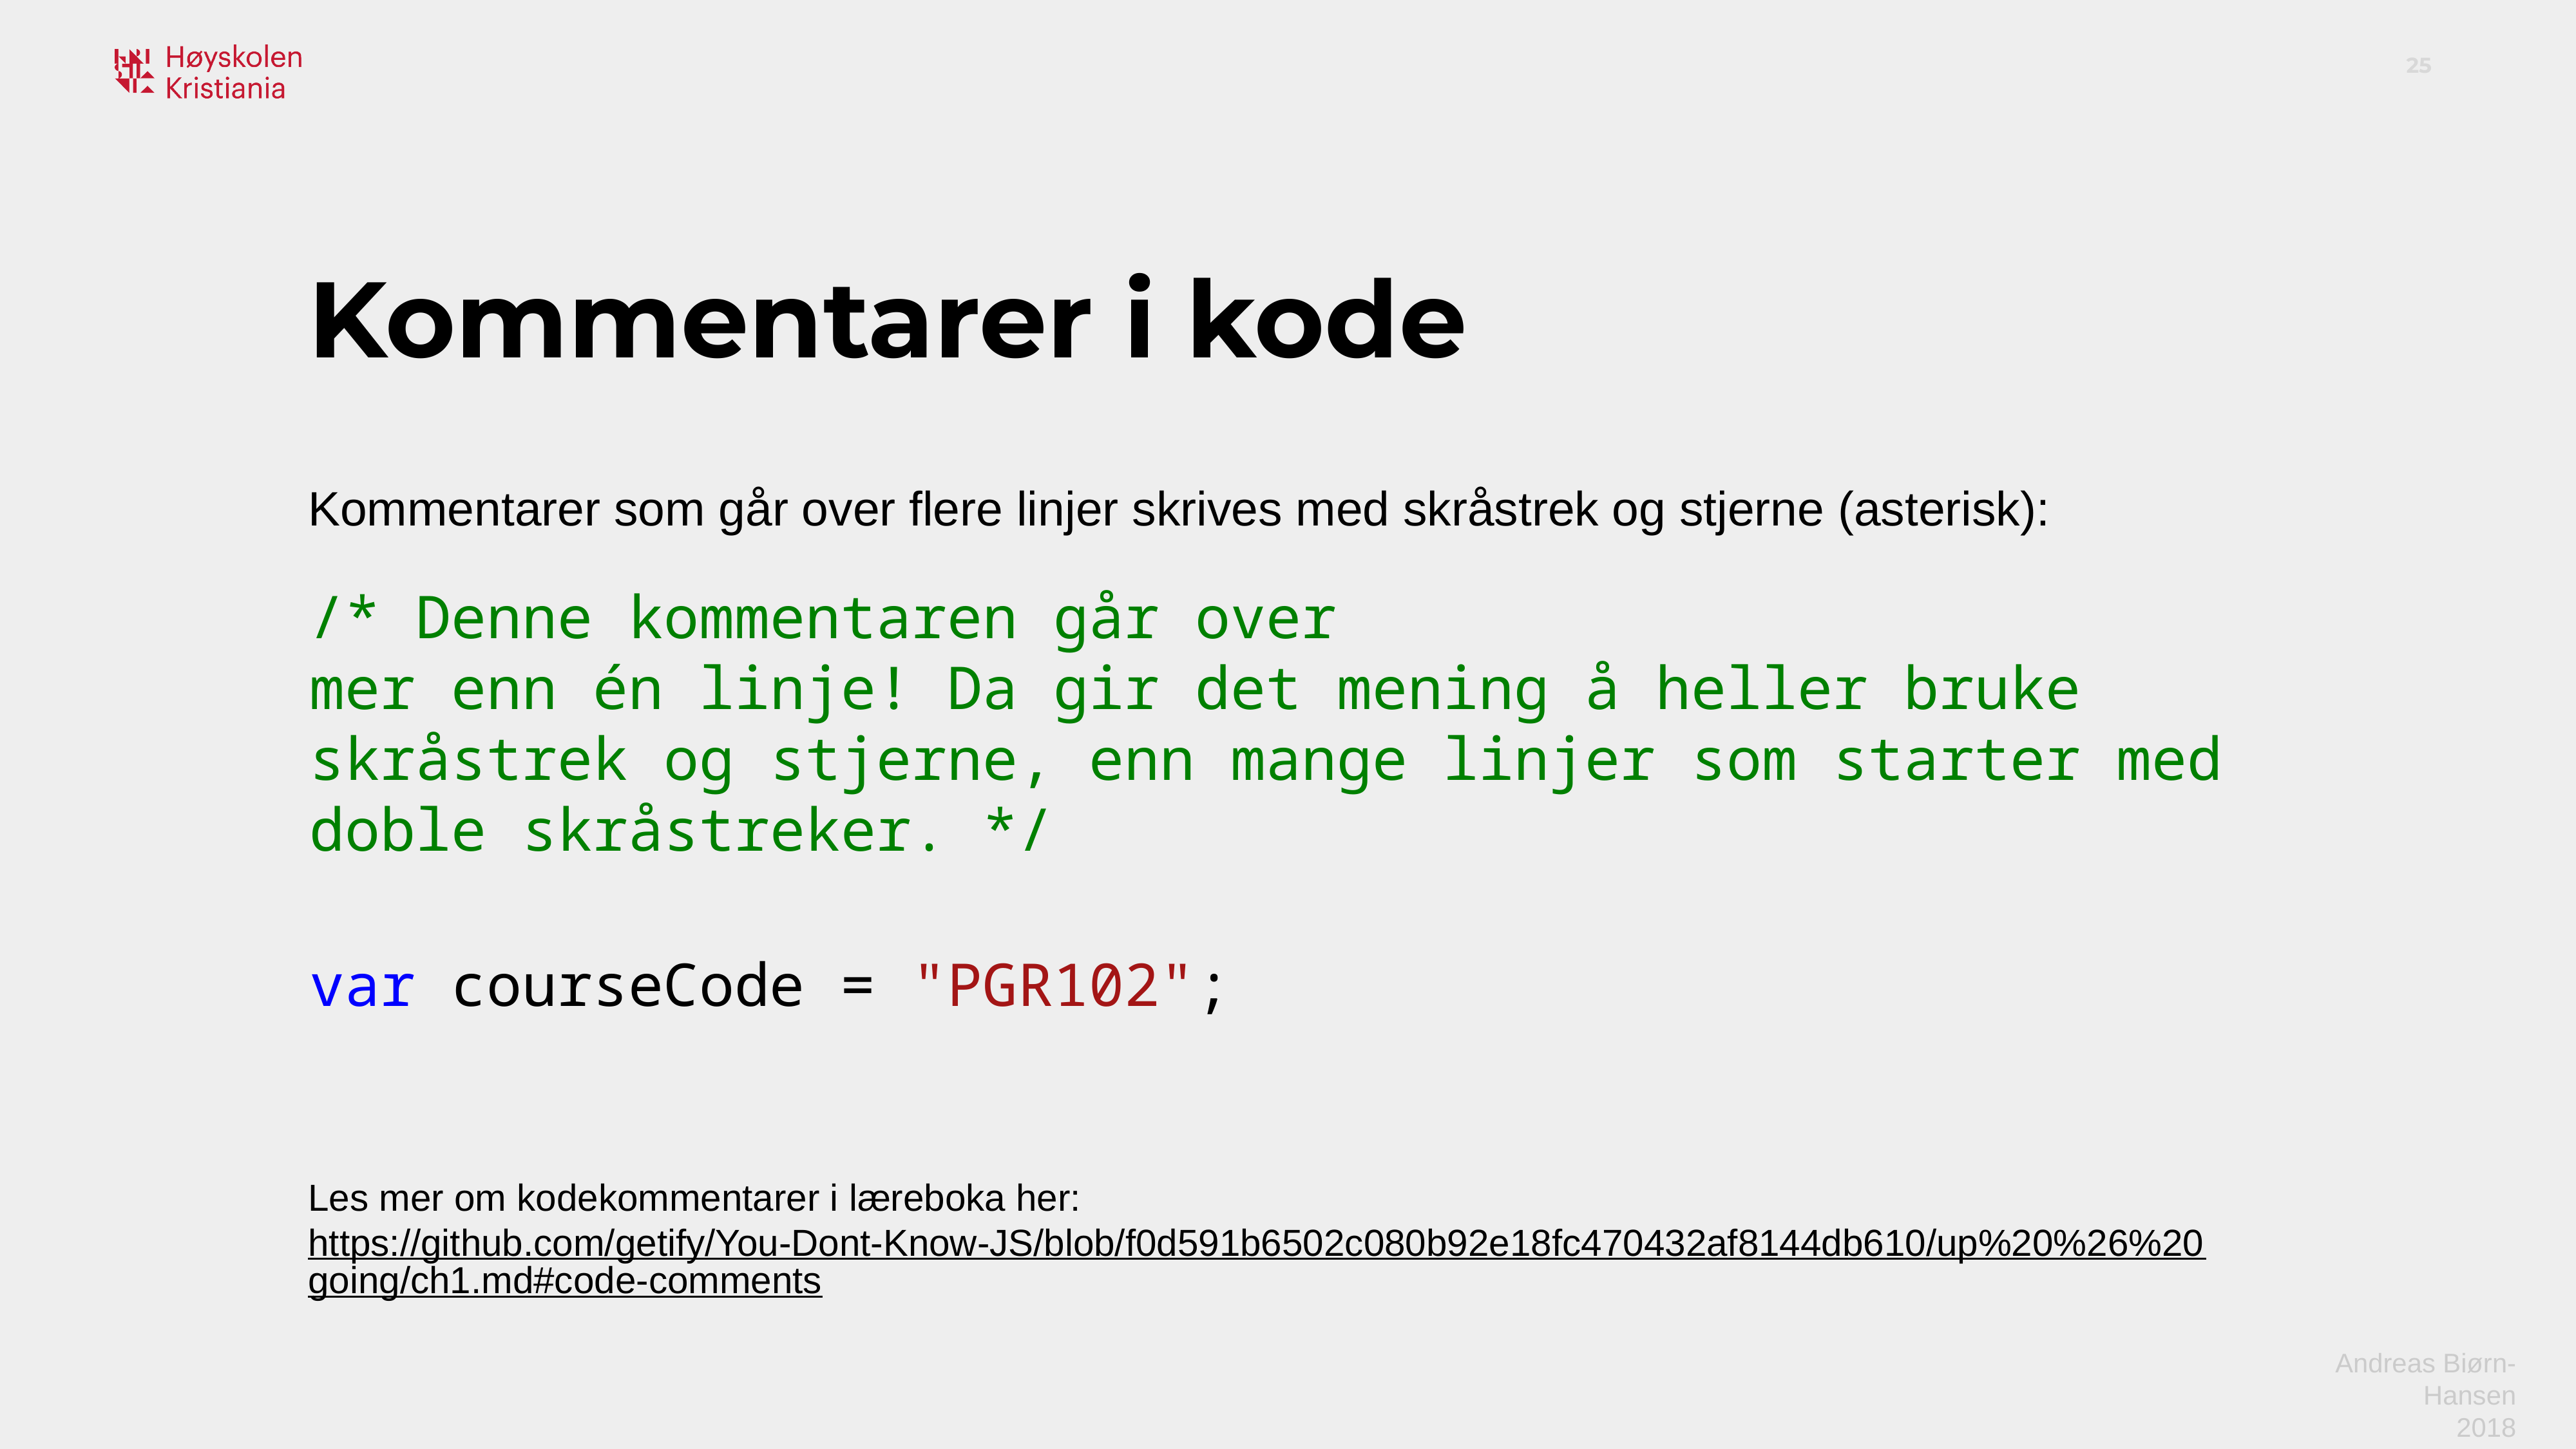

Kommentarer i kode

Kommentarer som går over flere linjer skrives med skråstrek og stjerne (asterisk):

Les mer om kodekommentarer i læreboka her:
https://github.com/getify/You-Dont-Know-JS/blob/f0d591b6502c080b92e18fc470432af8144db610/up%20%26%20going/ch1.md#code-comments
/* Denne kommentaren går over
mer enn én linje! Da gir det mening å heller bruke skråstrek og stjerne, enn mange linjer som starter med doble skråstreker. */

var courseCode = "PGR102";